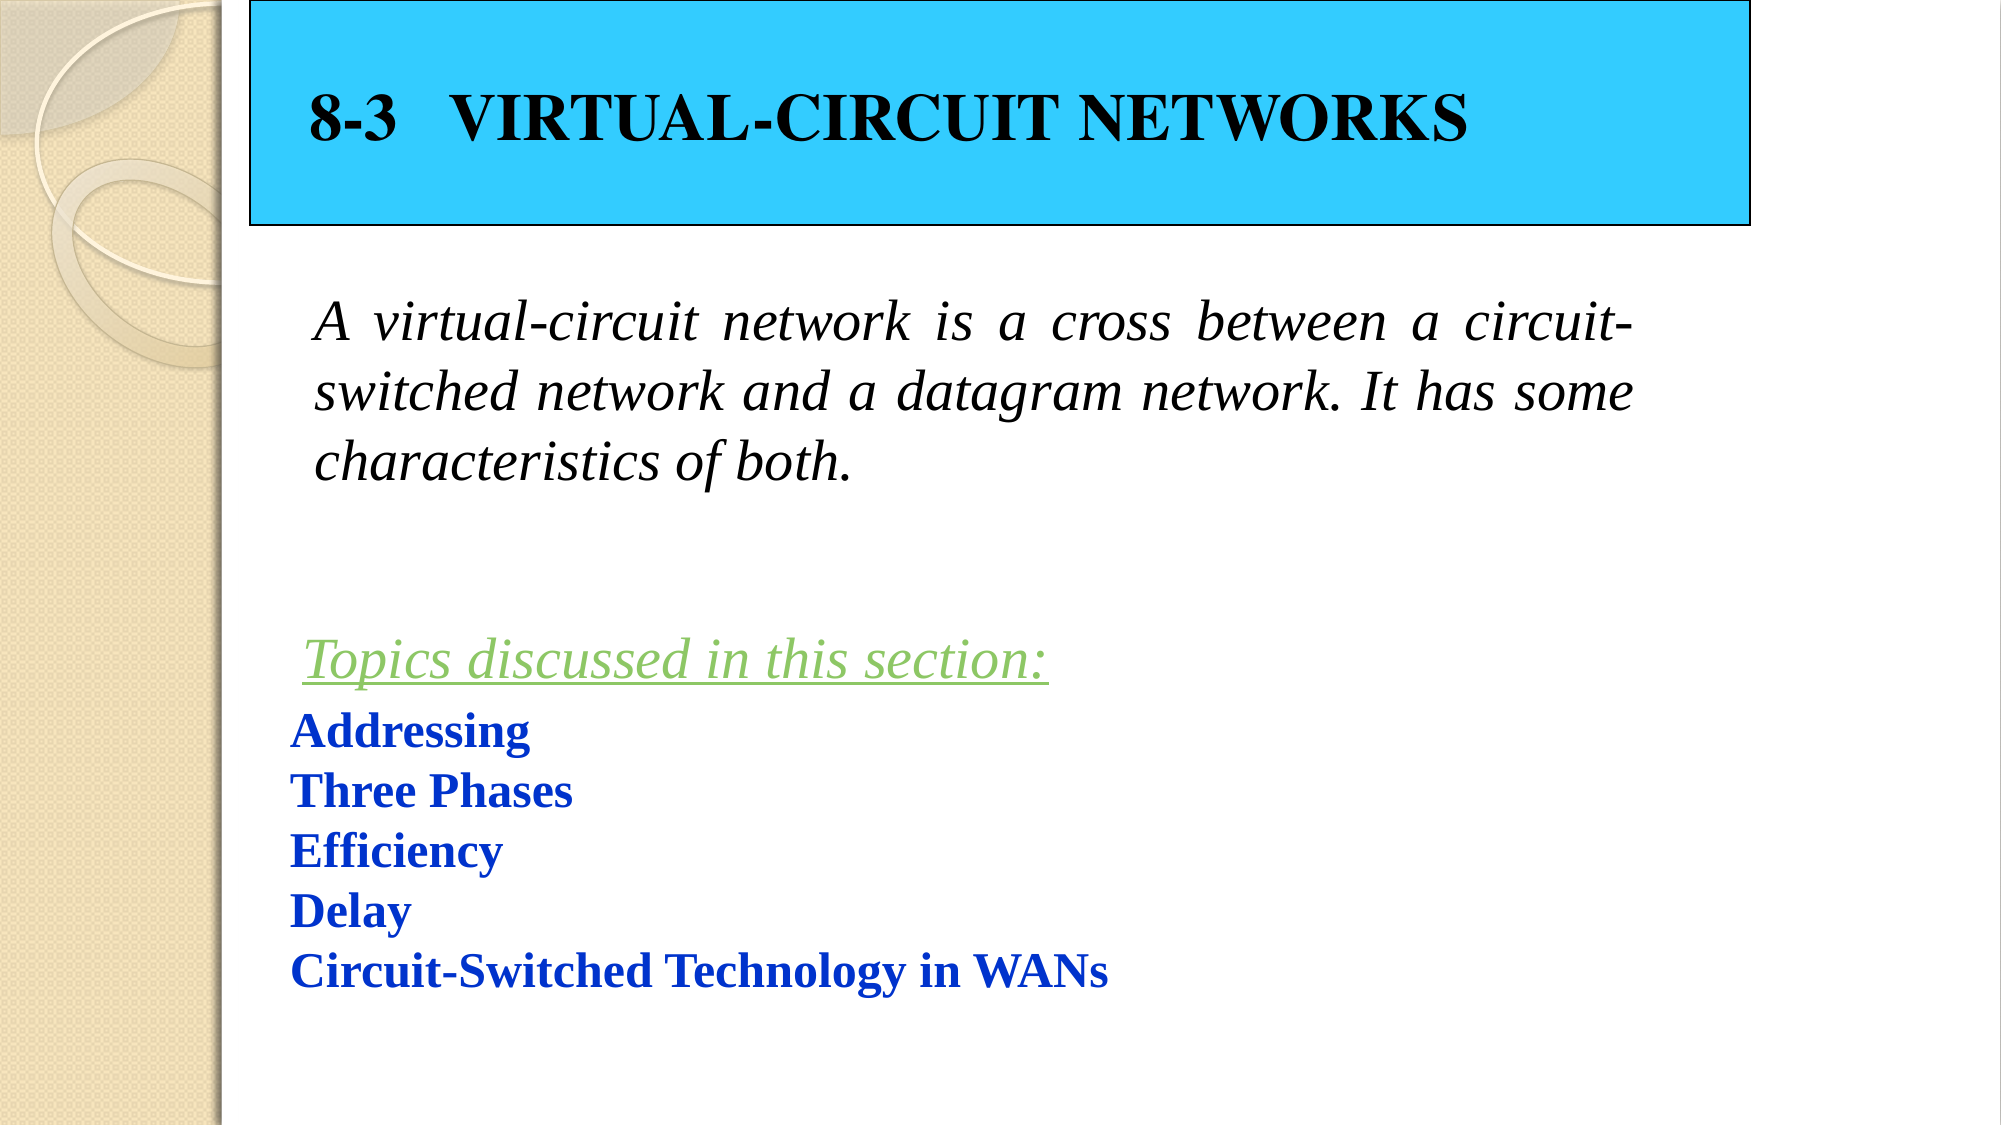

8-3   VIRTUAL-CIRCUIT NETWORKS
A virtual-circuit network is a cross between a circuit-switched network and a datagram network. It has some characteristics of both.
Topics discussed in this section:
Addressing
Three Phases
Efficiency
Delay
Circuit-Switched Technology in WANs